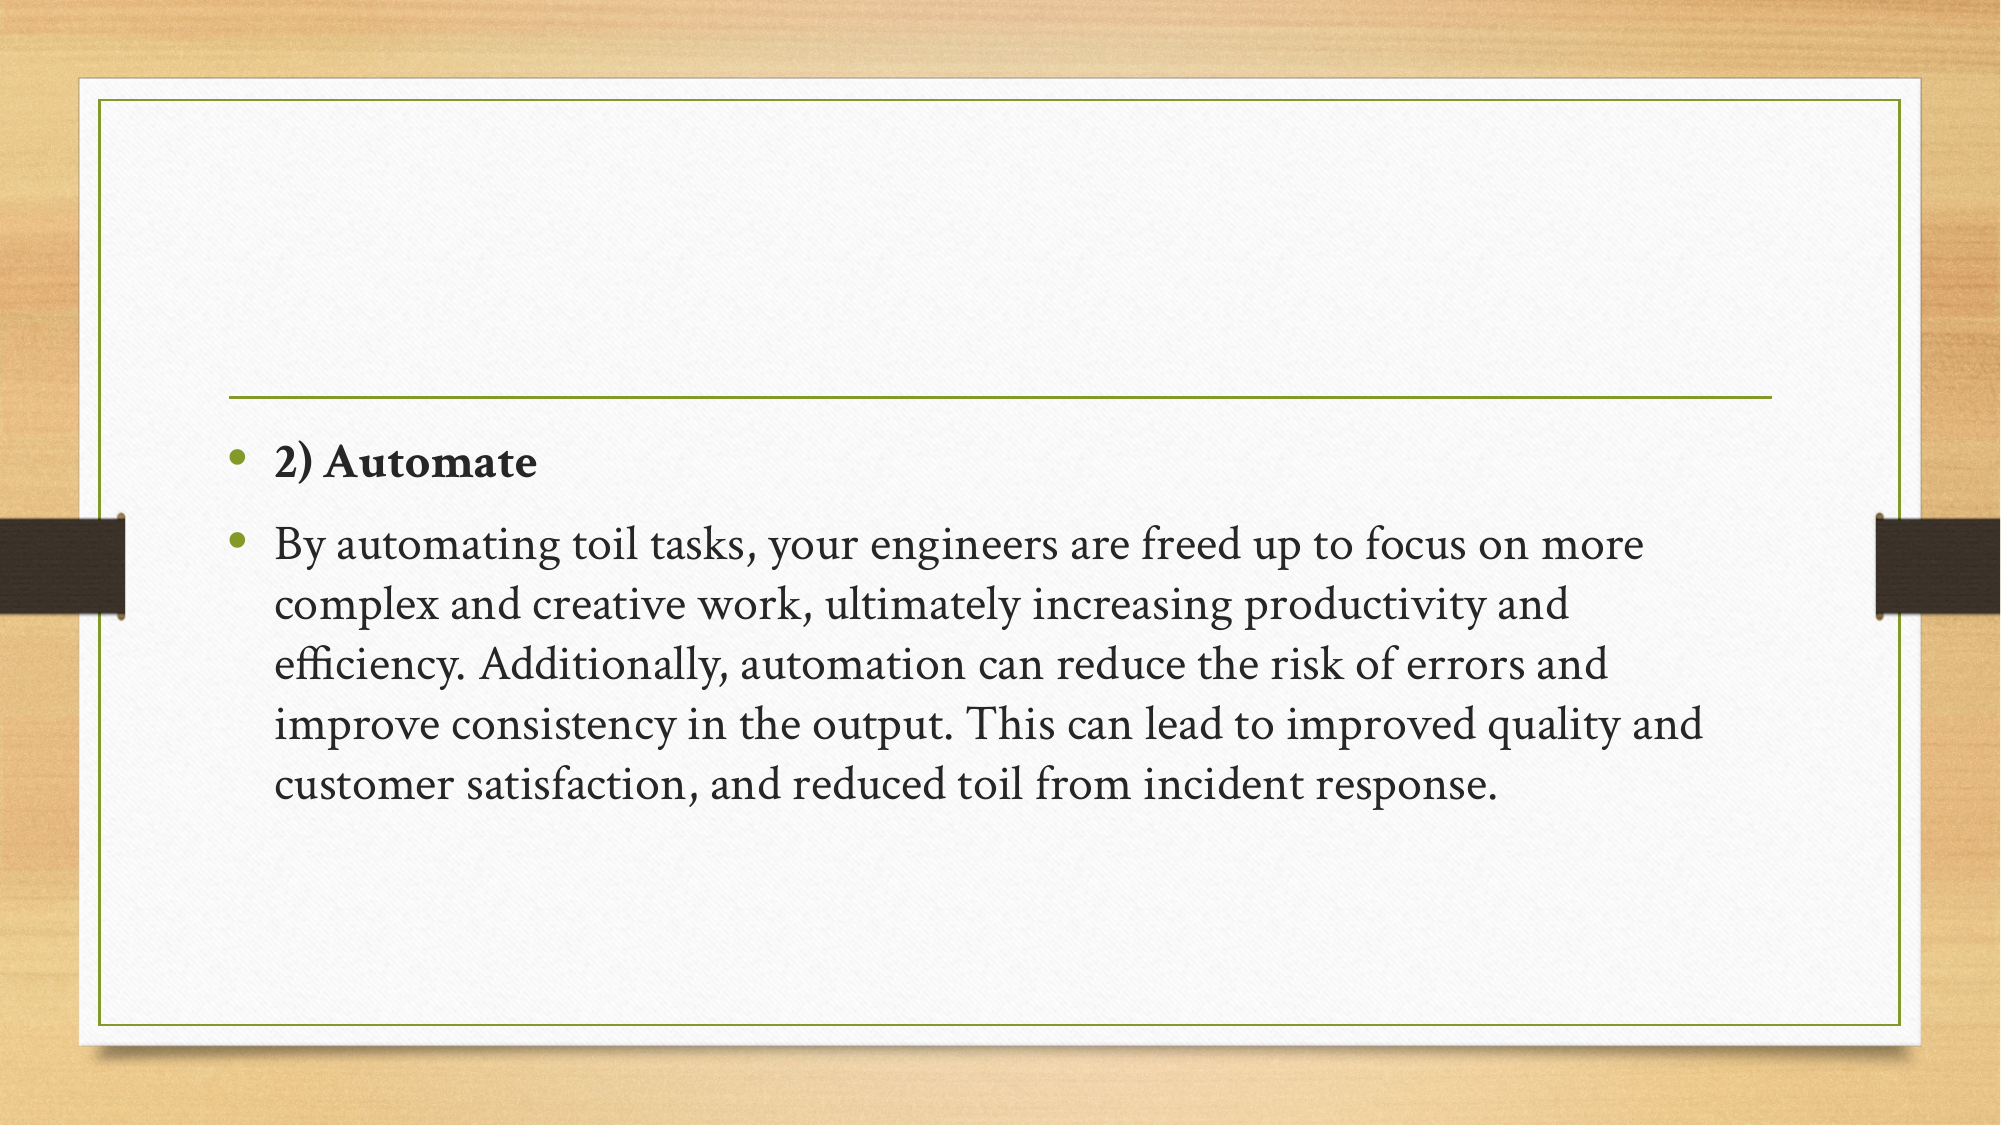

#
2) Automate
By automating toil tasks, your engineers are freed up to focus on more complex and creative work, ultimately increasing productivity and efficiency. Additionally, automation can reduce the risk of errors and improve consistency in the output. This can lead to improved quality and customer satisfaction, and reduced toil from incident response.